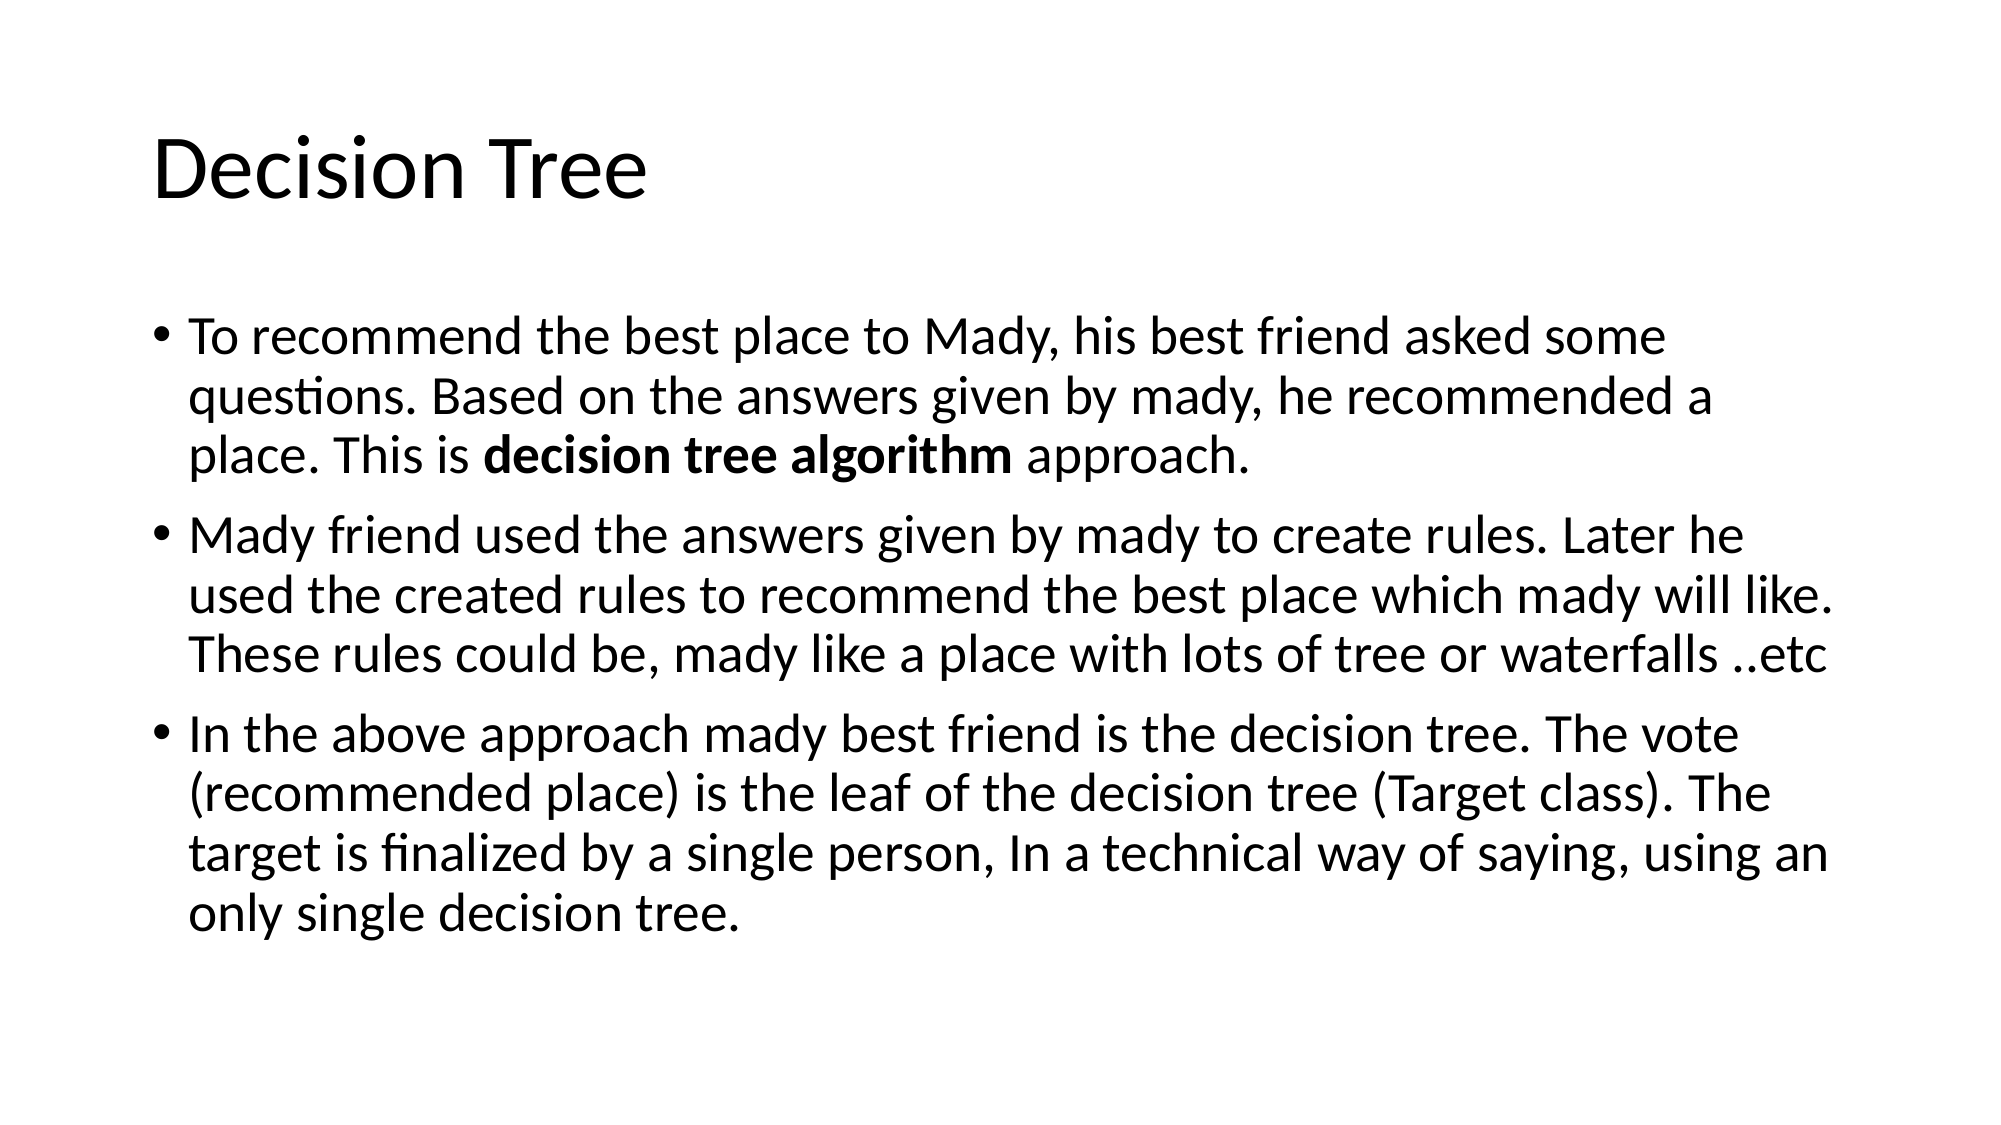

# Decision Tree
To recommend the best place to Mady, his best friend asked some questions. Based on the answers given by mady, he recommended a place. This is decision tree algorithm approach.
Mady friend used the answers given by mady to create rules. Later he used the created rules to recommend the best place which mady will like. These rules could be, mady like a place with lots of tree or waterfalls ..etc
In the above approach mady best friend is the decision tree. The vote (recommended place) is the leaf of the decision tree (Target class). The target is finalized by a single person, In a technical way of saying, using an only single decision tree.